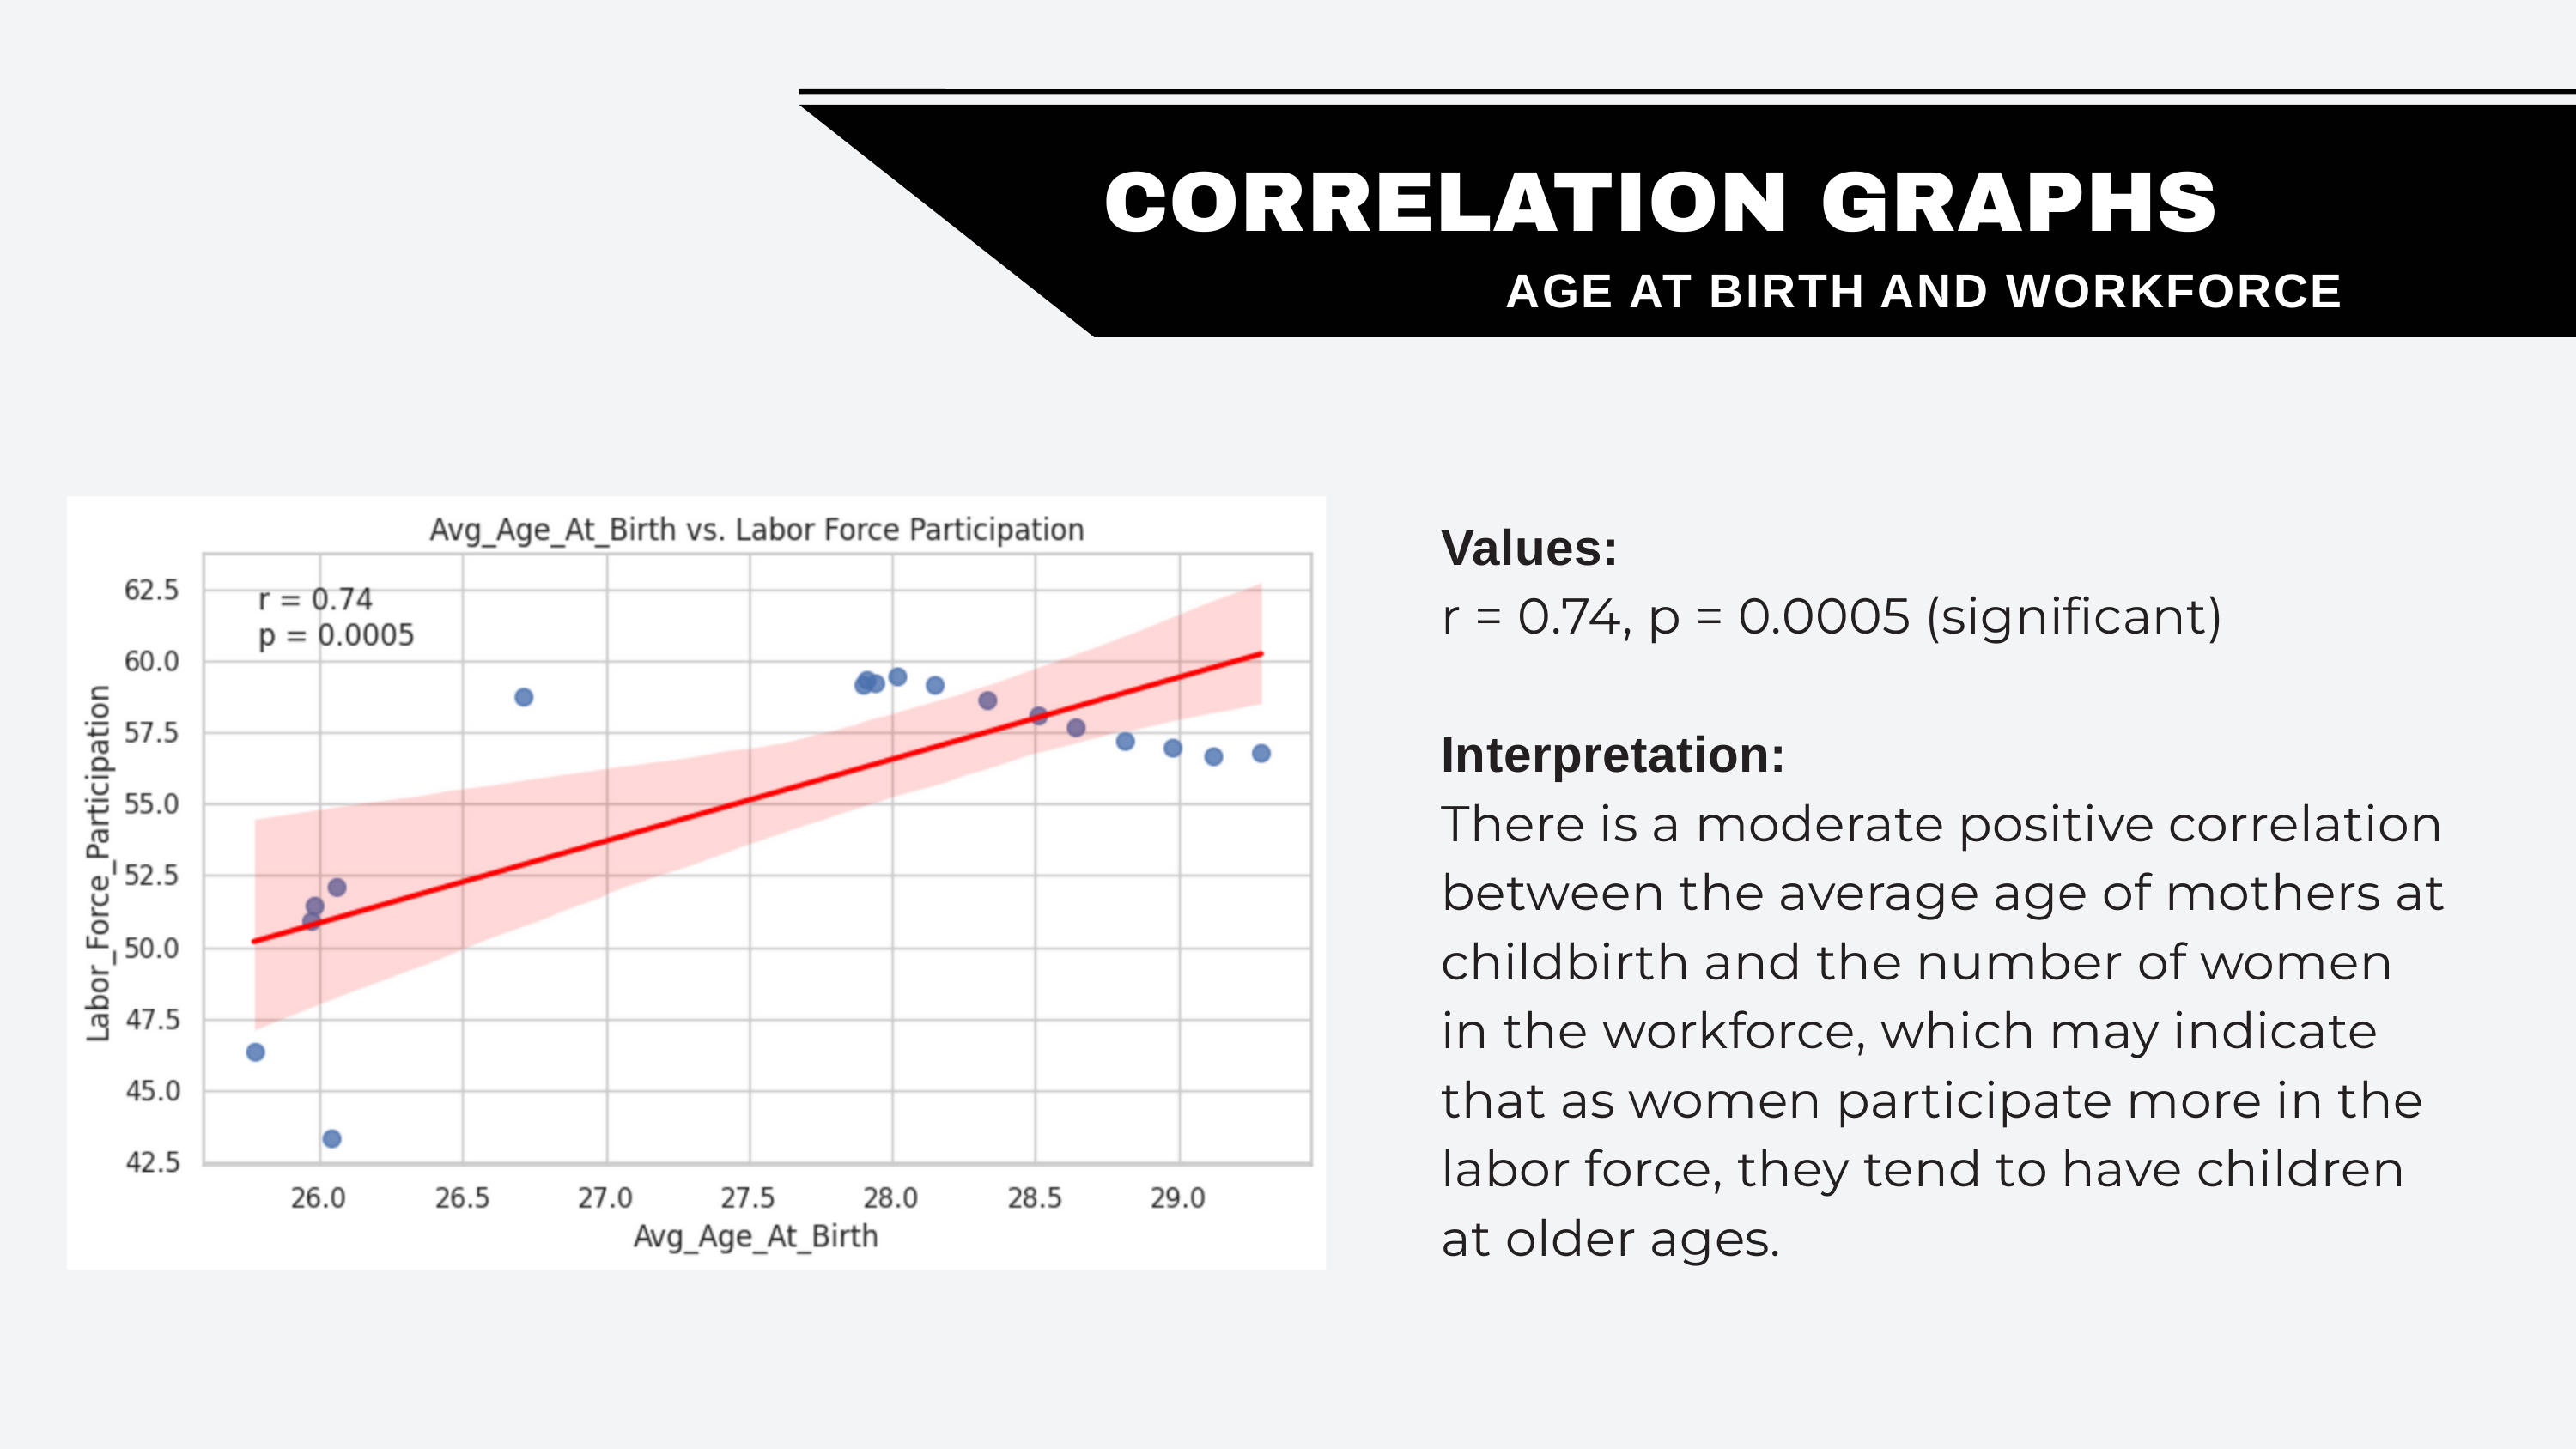

CORRELATION GRAPHS
AGE AT BIRTH AND WORKFORCE

Values:
r = 0.74, p = 0.0005 (significant)

Interpretation:
There is a moderate positive correlation between the average age of mothers at childbirth and the number of women in the workforce, which may indicate that as women participate more in the labor force, they tend to have children at older ages.